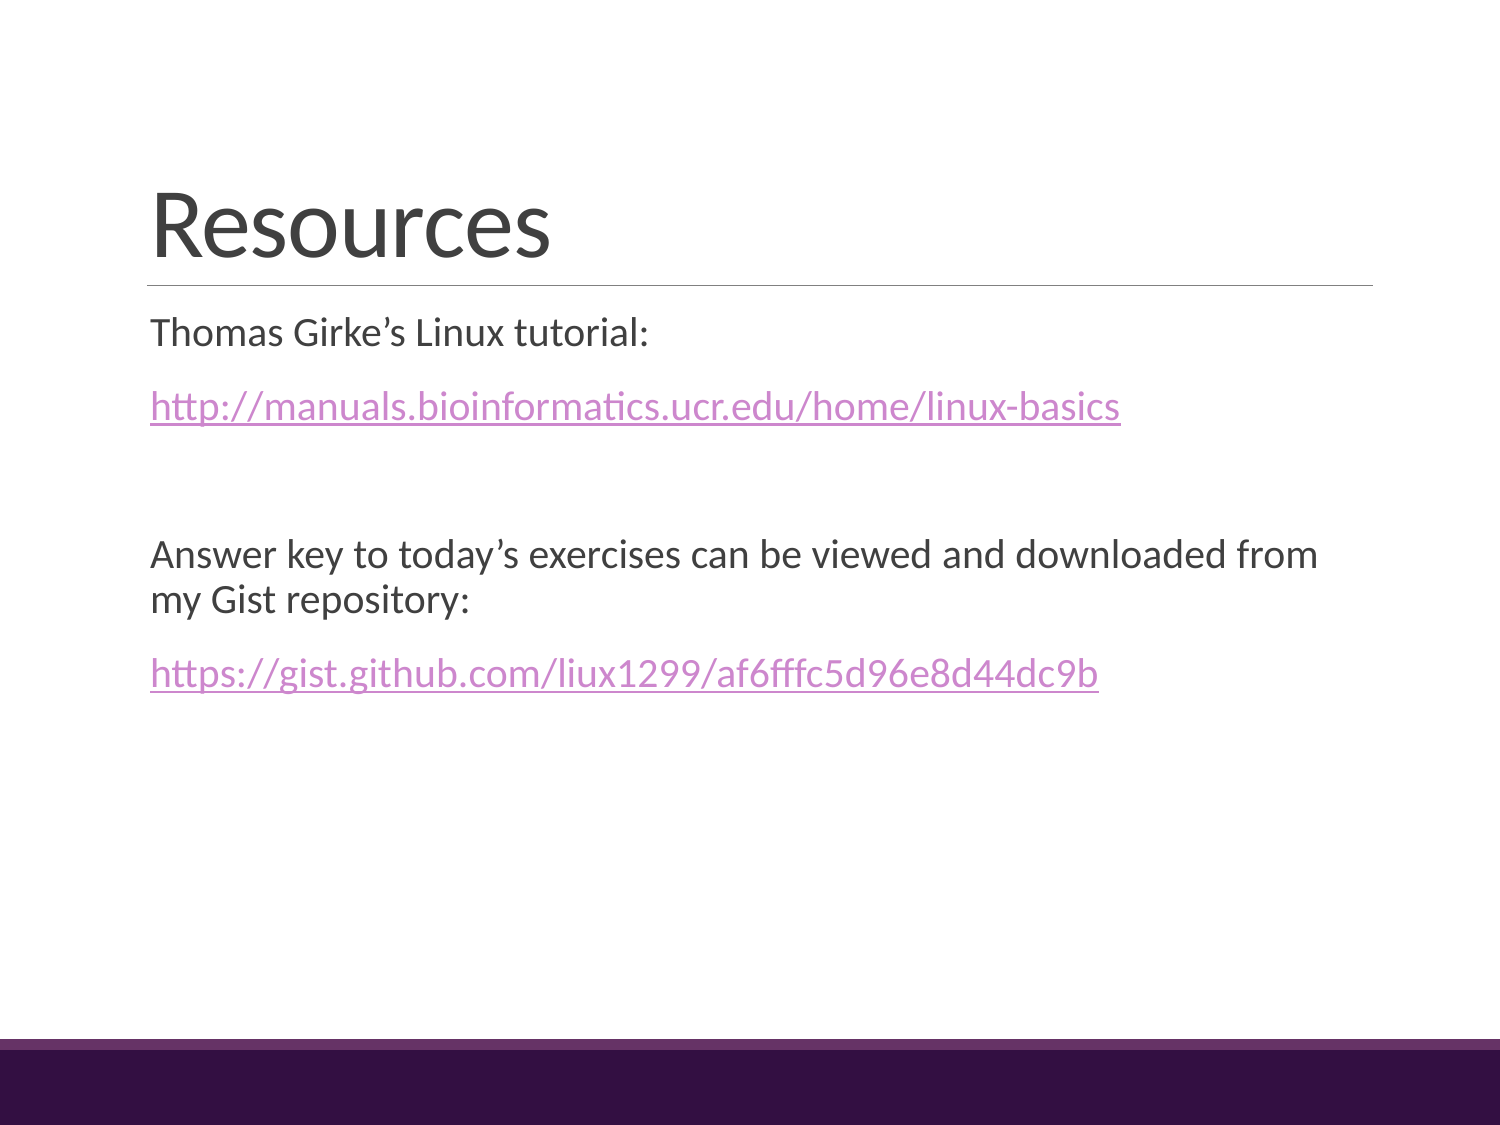

# Resources
Thomas Girke’s Linux tutorial:
http://manuals.bioinformatics.ucr.edu/home/linux-basics

Answer key to today’s exercises can be viewed and downloaded from my Gist repository:
https://gist.github.com/liux1299/af6fffc5d96e8d44dc9b